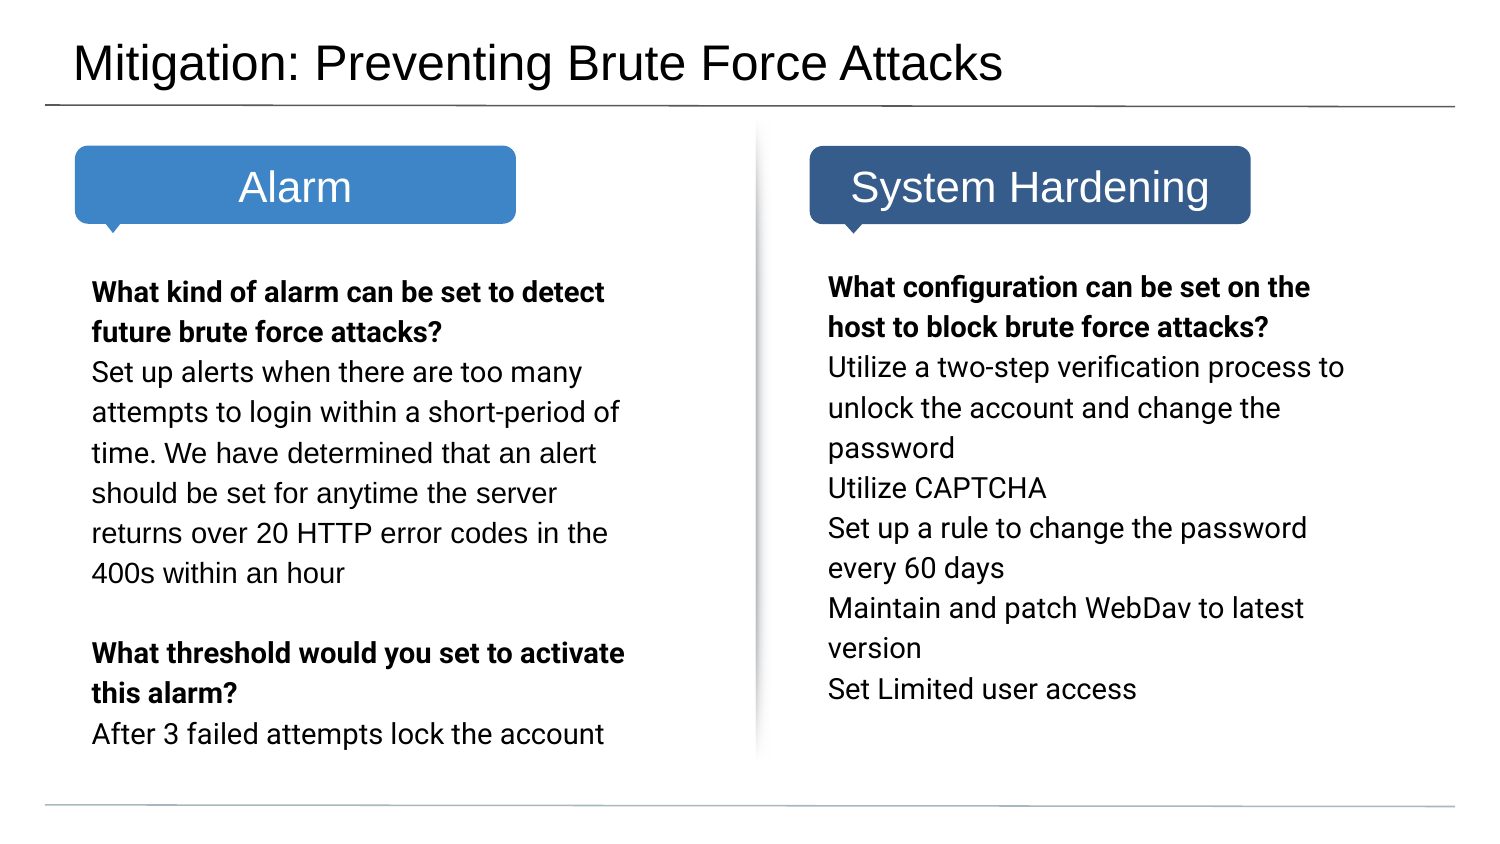

# Mitigation: Preventing Brute Force Attacks
What configuration can be set on the host to block brute force attacks?
Utilize a two-step verification process to unlock the account and change the password
Utilize CAPTCHA
Set up a rule to change the password every 60 days
Maintain and patch WebDav to latest version
Set Limited user access

What kind of alarm can be set to detect future brute force attacks?
Set up alerts when there are too many attempts to login within a short-period of time. We have determined that an alert should be set for anytime the server returns over 20 HTTP error codes in the 400s within an hour

What threshold would you set to activate this alarm?
After 3 failed attempts lock the account